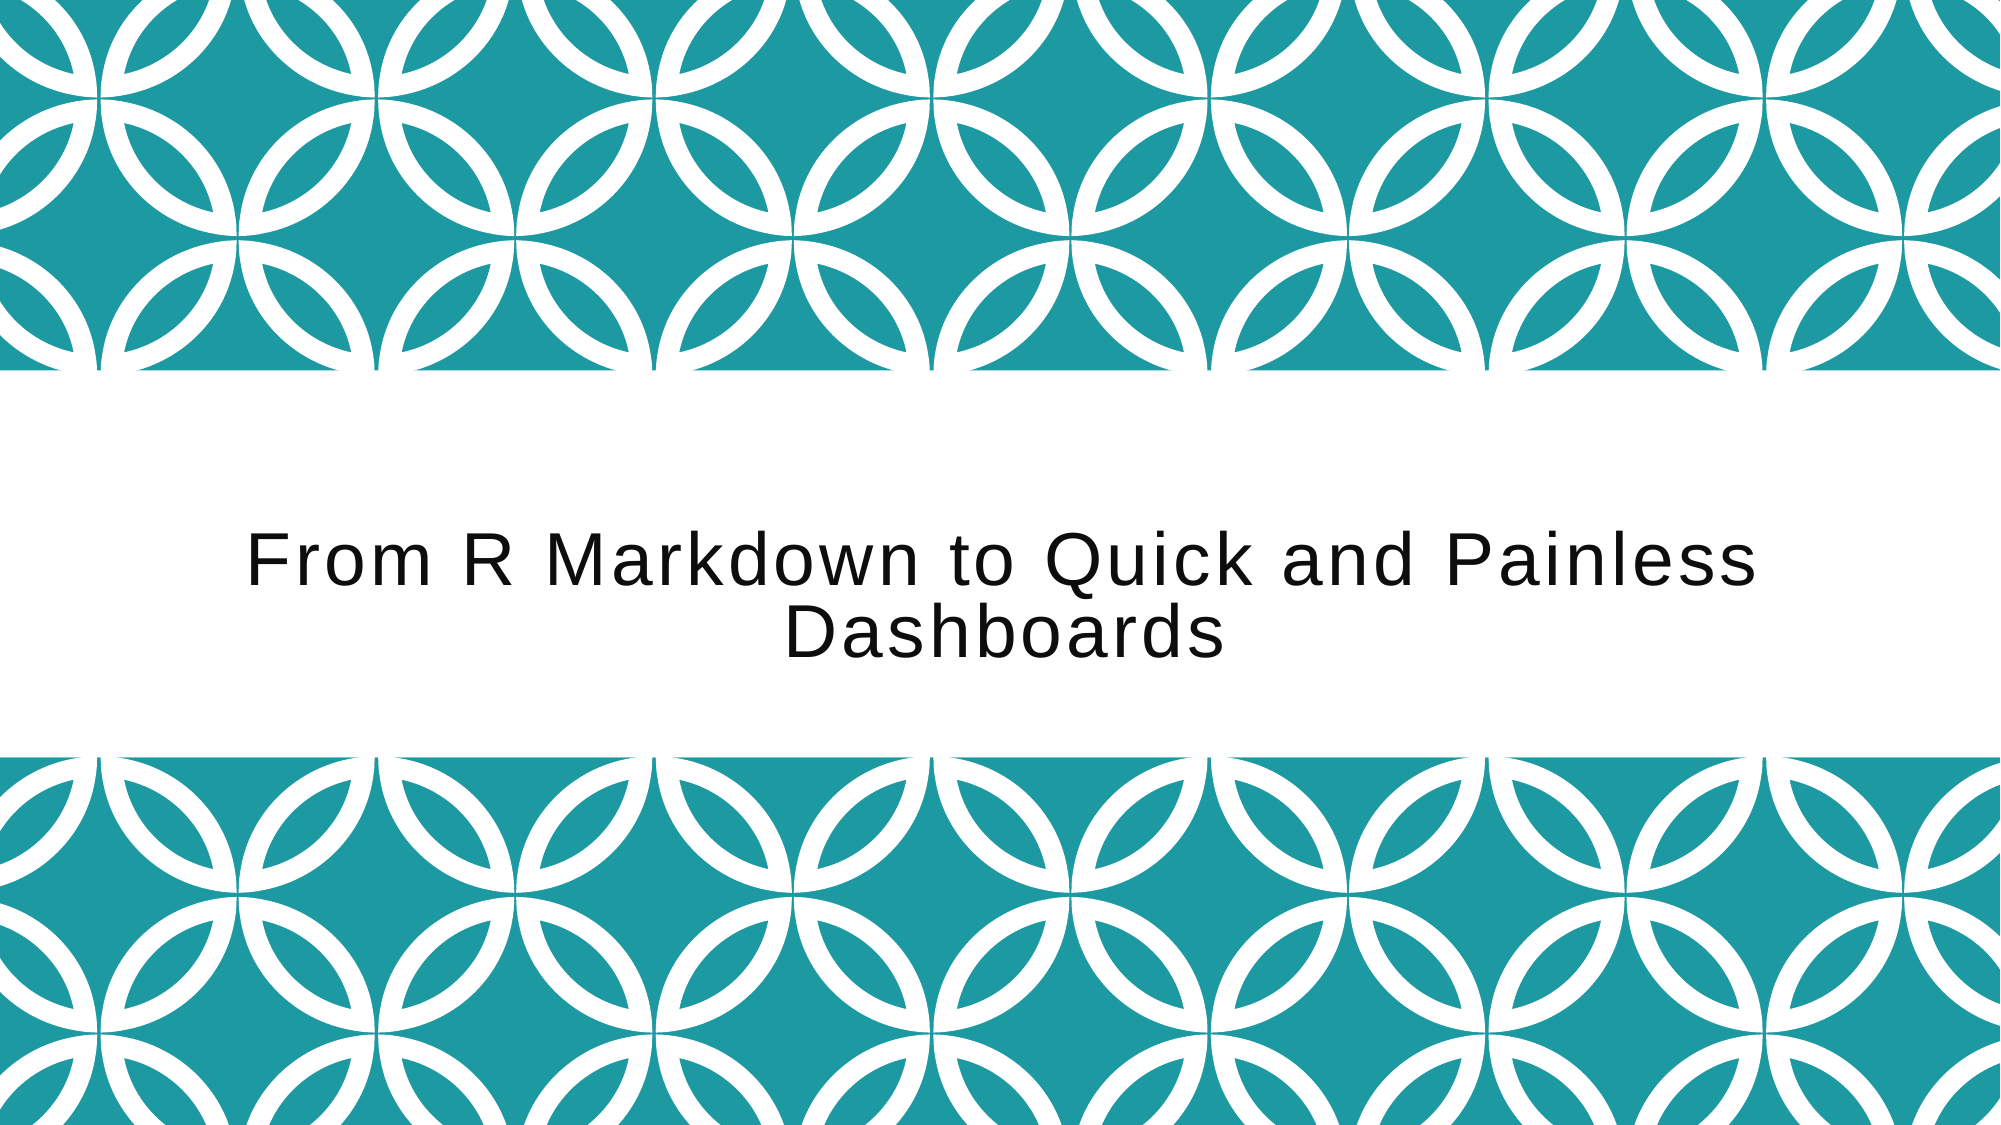

# From R Markdown to Quick and Painless Dashboards